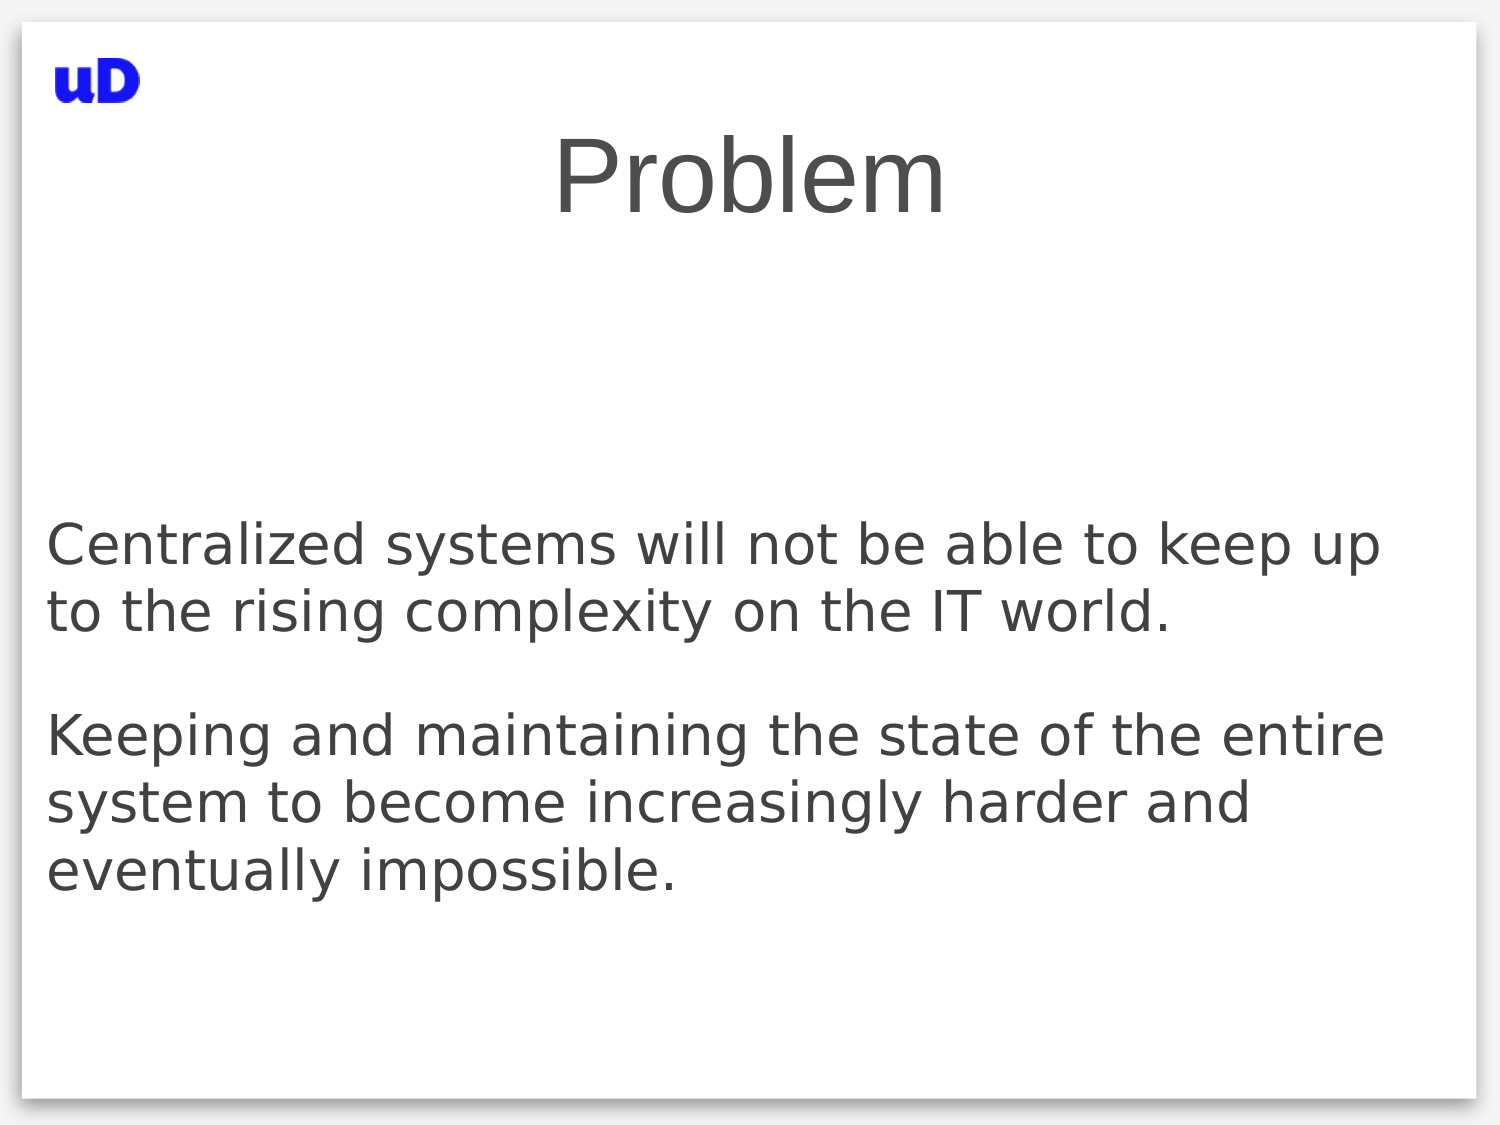

# Problem
Centralized systems will not be able to keep up to the rising complexity on the IT world.
Keeping and maintaining the state of the entire system to become increasingly harder and eventually impossible.